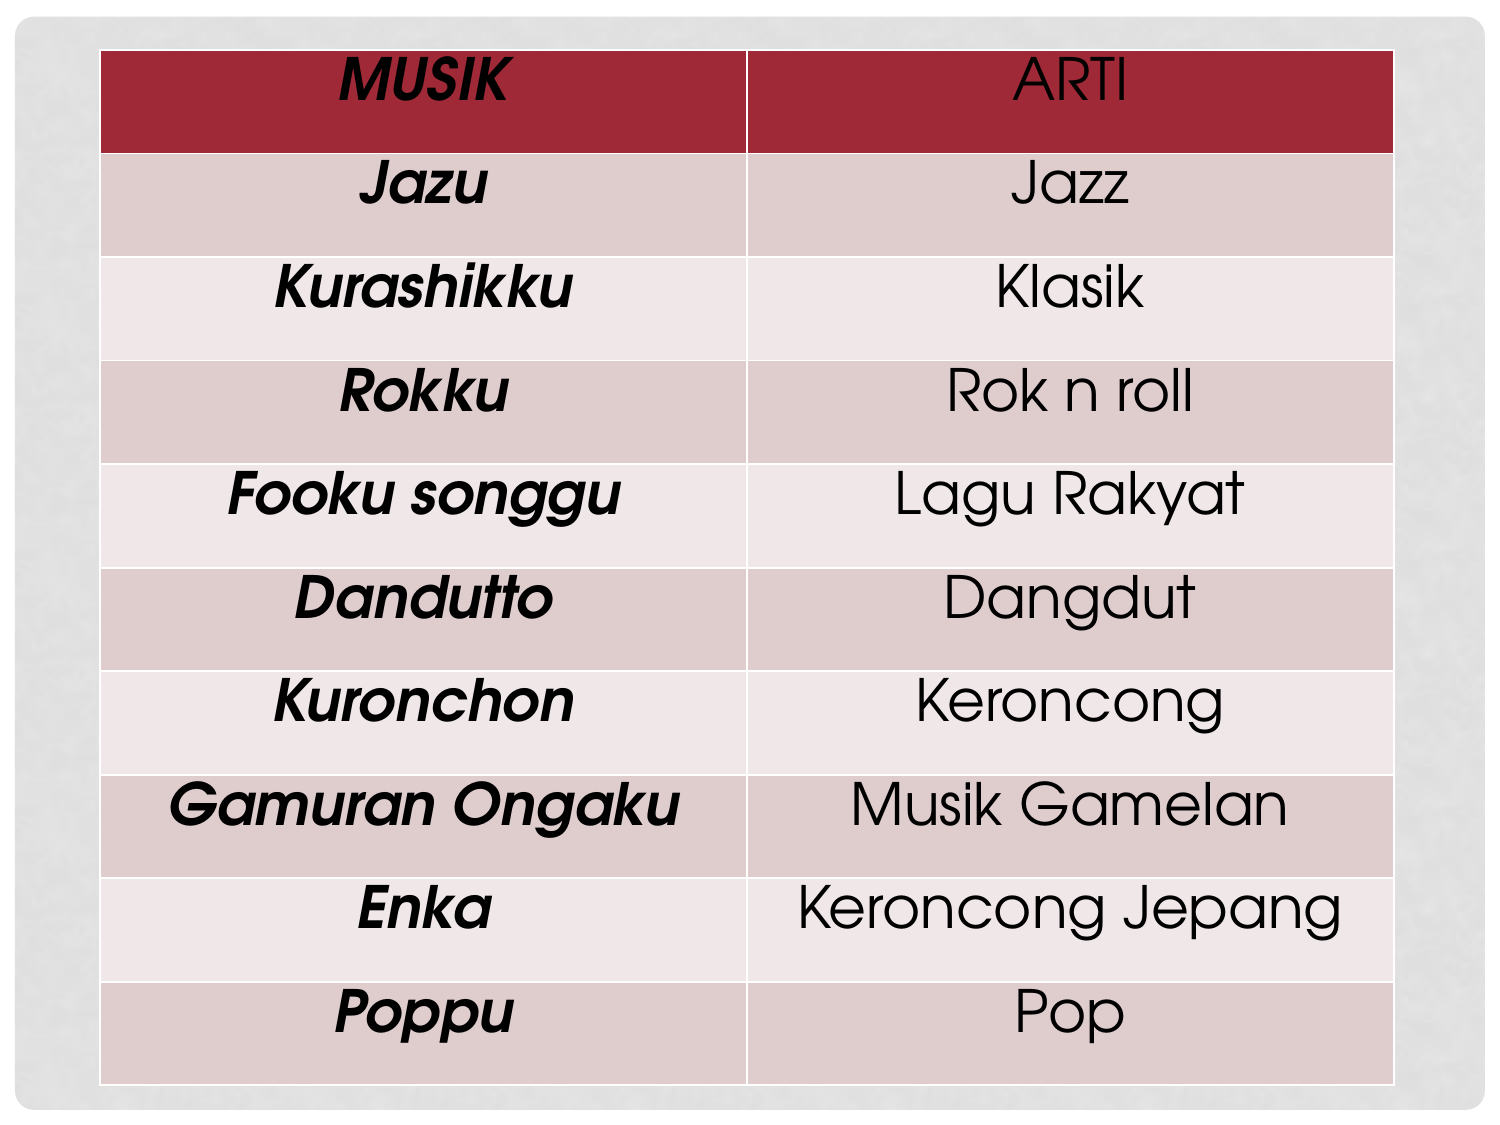

| MUSIK | ARTI |
| --- | --- |
| Jazu | Jazz |
| Kurashikku | Klasik |
| Rokku | Rok n roll |
| Fooku songgu | Lagu Rakyat |
| Dandutto | Dangdut |
| Kuronchon | Keroncong |
| Gamuran Ongaku | Musik Gamelan |
| Enka | Keroncong Jepang |
| Poppu | Pop |